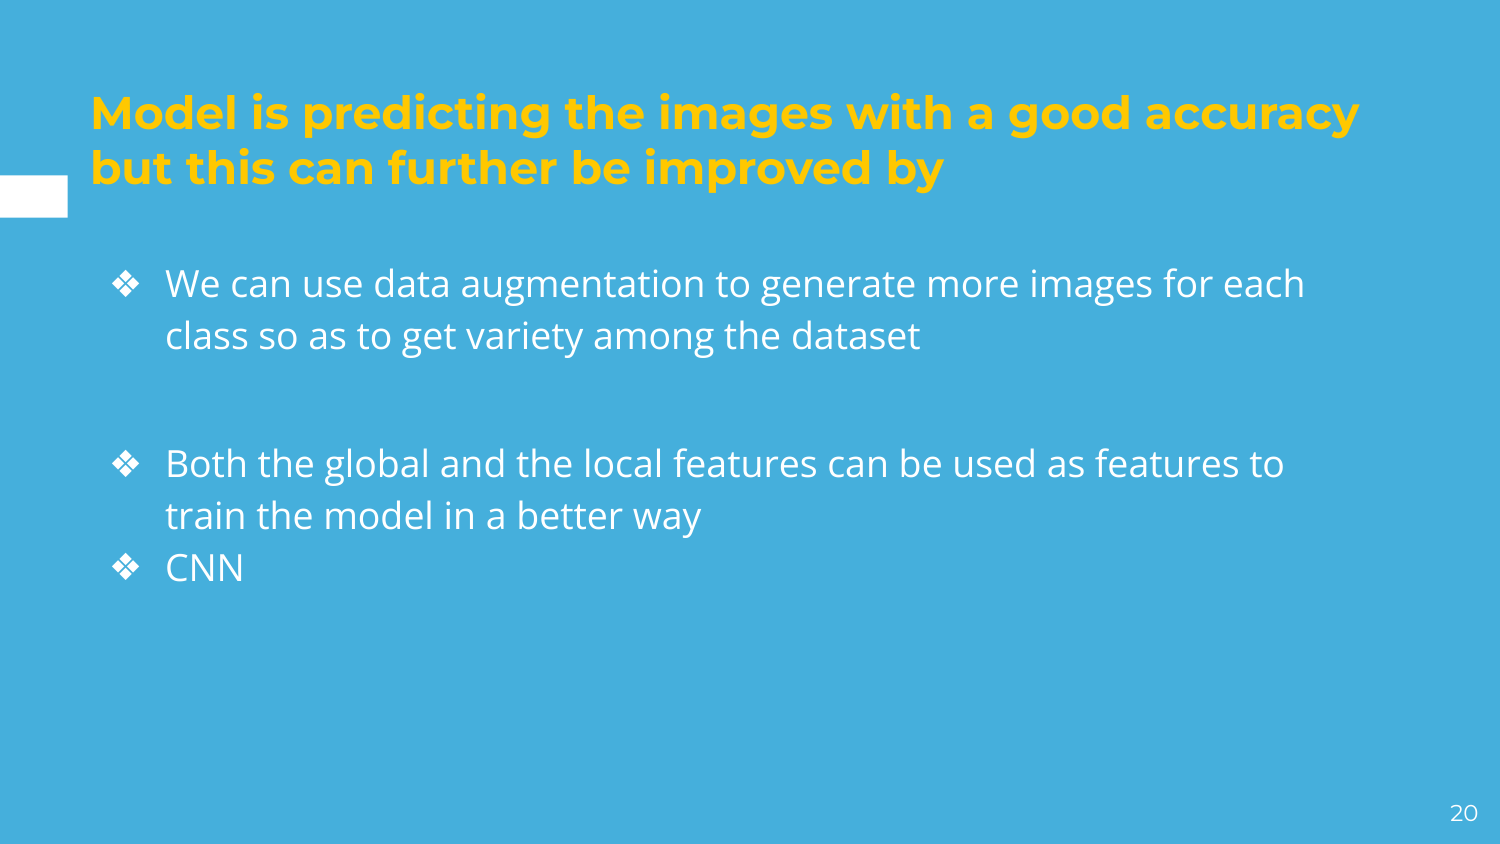

# Model is predicting the images with a good accuracy but this can further be improved by
We can use data augmentation to generate more images for each class so as to get variety among the dataset

Both the global and the local features can be used as features to train the model in a better way
CNN
20